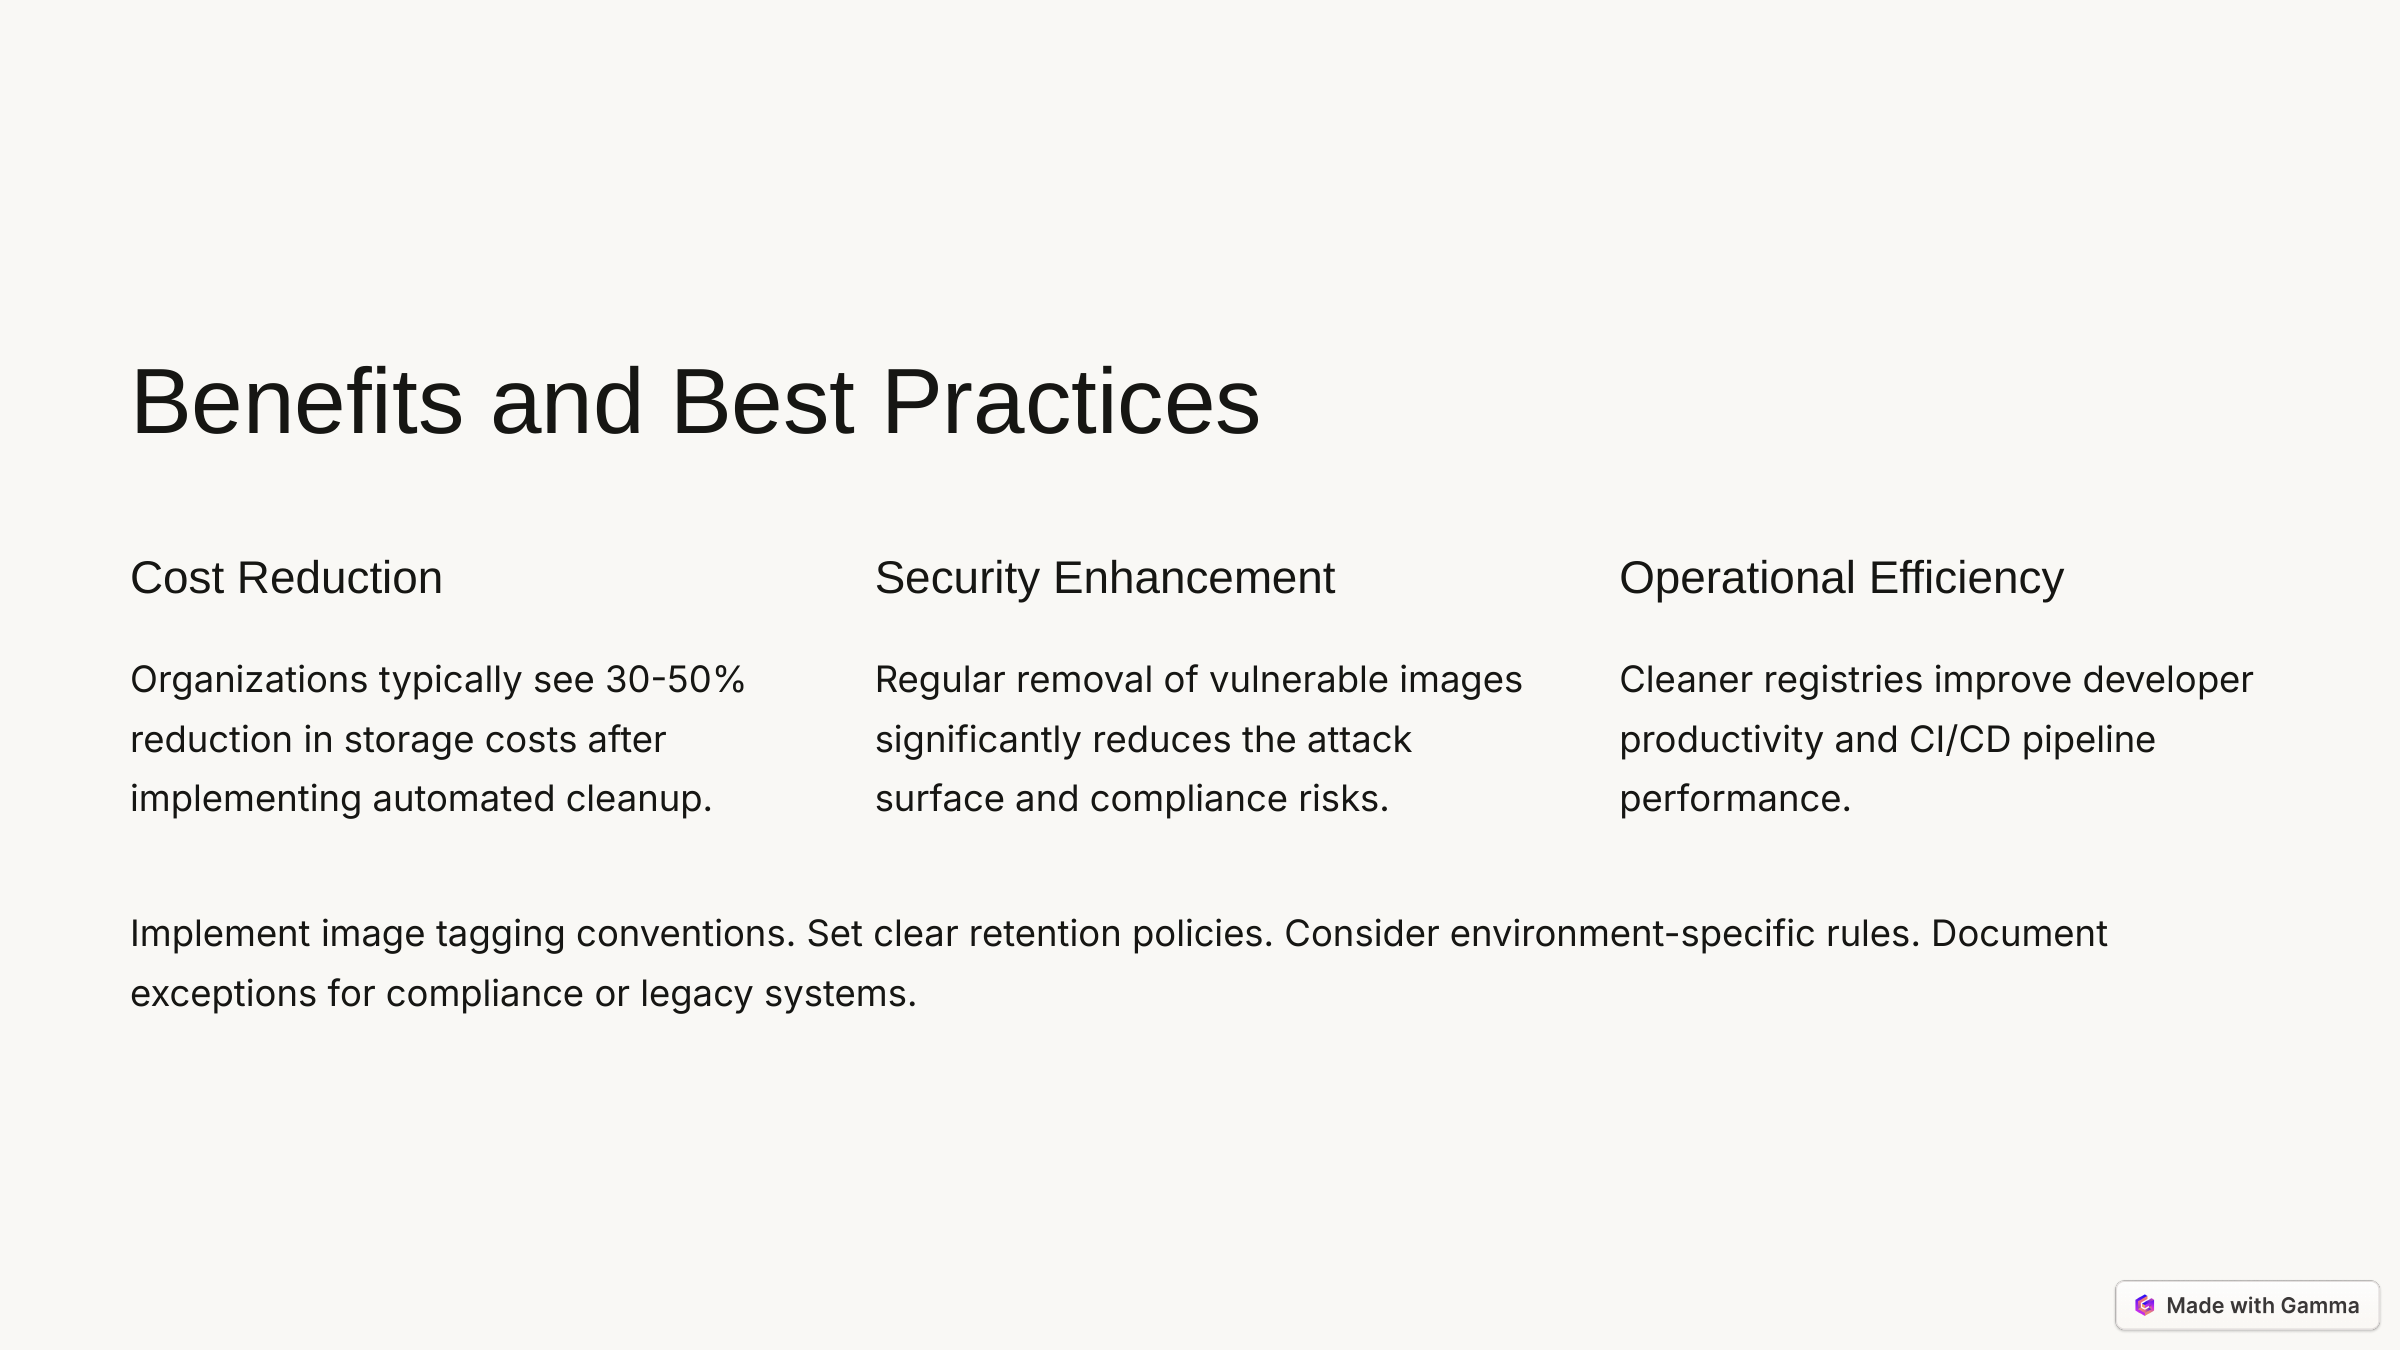

Benefits and Best Practices
Cost Reduction
Security Enhancement
Operational Efficiency
Organizations typically see 30-50% reduction in storage costs after implementing automated cleanup.
Regular removal of vulnerable images significantly reduces the attack surface and compliance risks.
Cleaner registries improve developer productivity and CI/CD pipeline performance.
Implement image tagging conventions. Set clear retention policies. Consider environment-specific rules. Document exceptions for compliance or legacy systems.